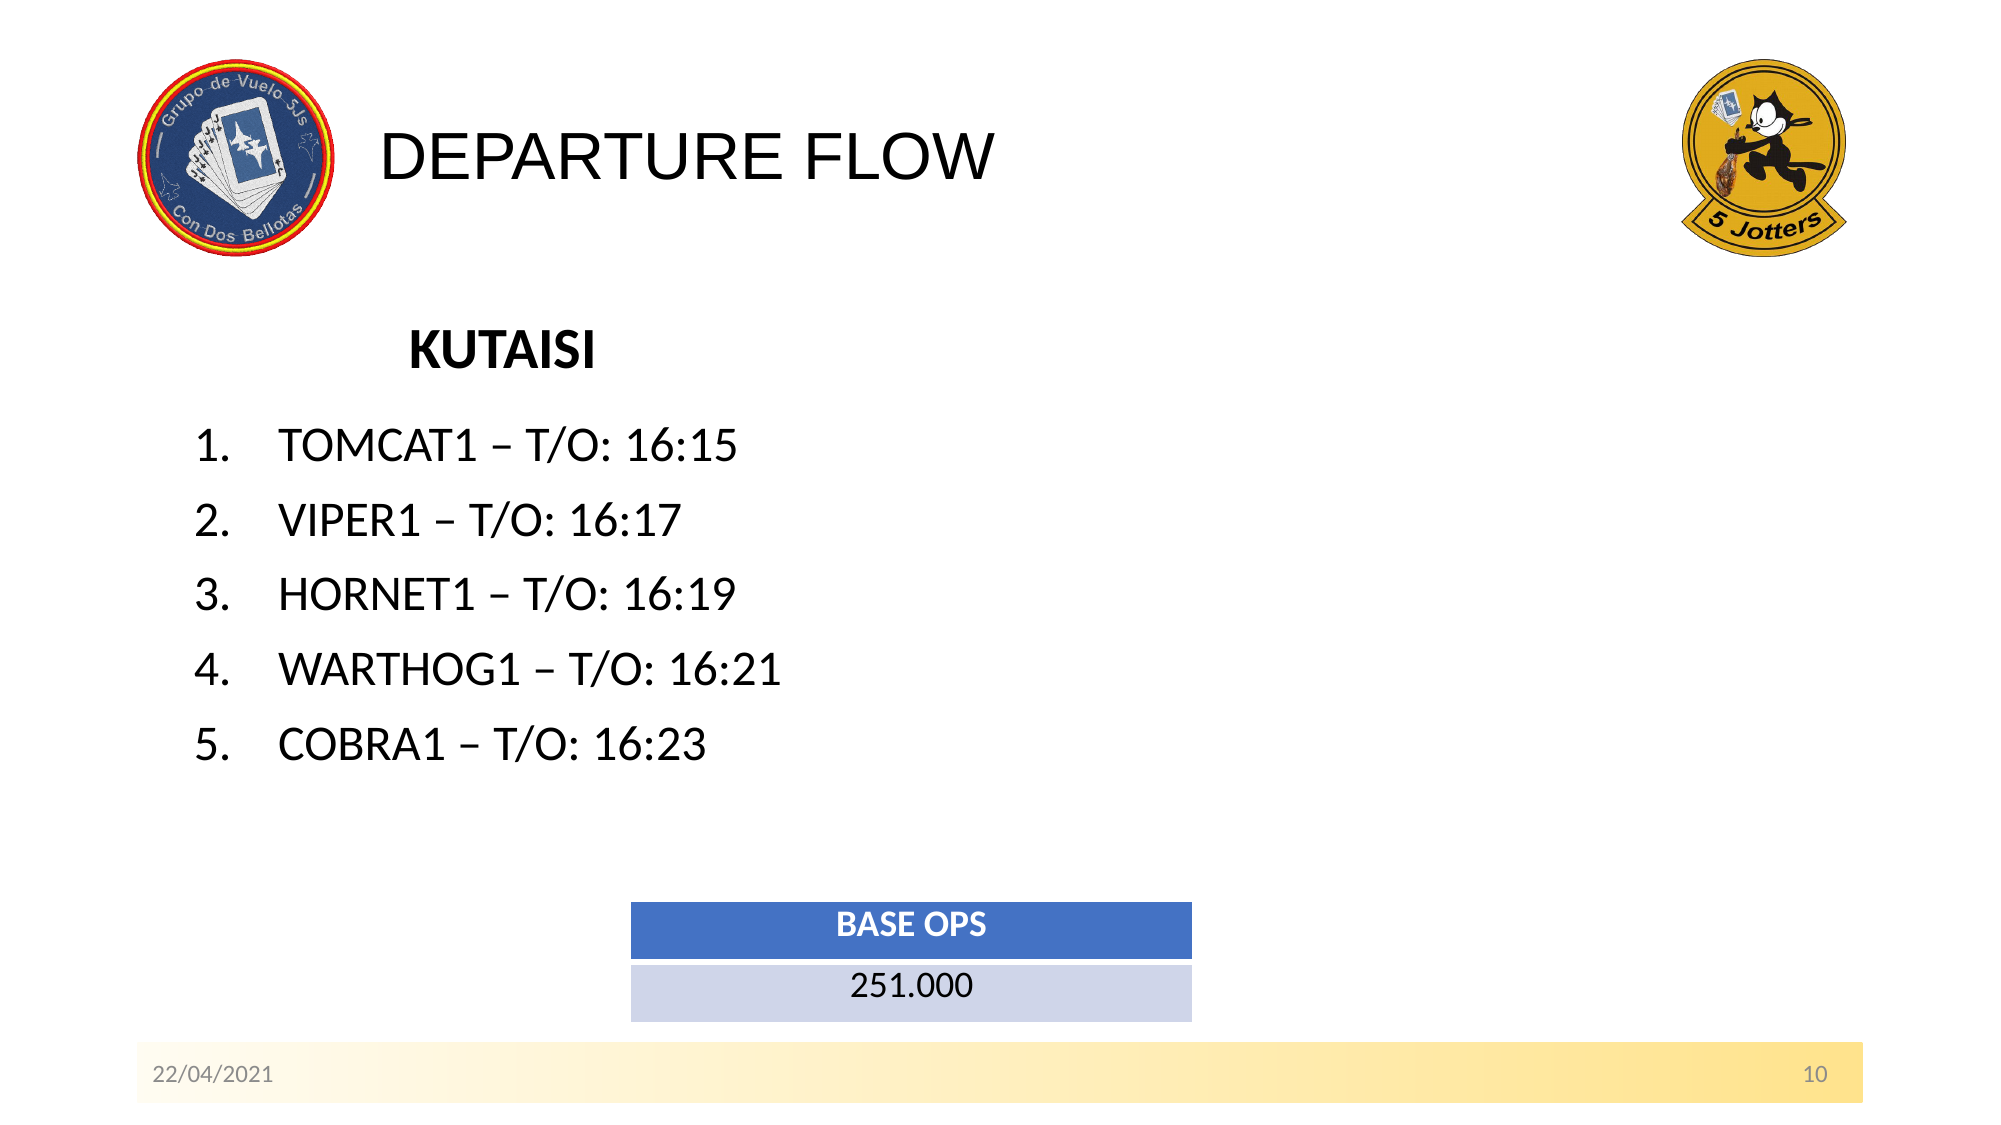

# DEPARTURE FLOW
KUTAISI
TOMCAT1 – T/O: 16:15
VIPER1 – T/O: 16:17
HORNET1 – T/O: 16:19
WARTHOG1 – T/O: 16:21
COBRA1 – T/O: 16:23

| BASE OPS |
| --- |
| 251.000 |
22/04/2021 											10